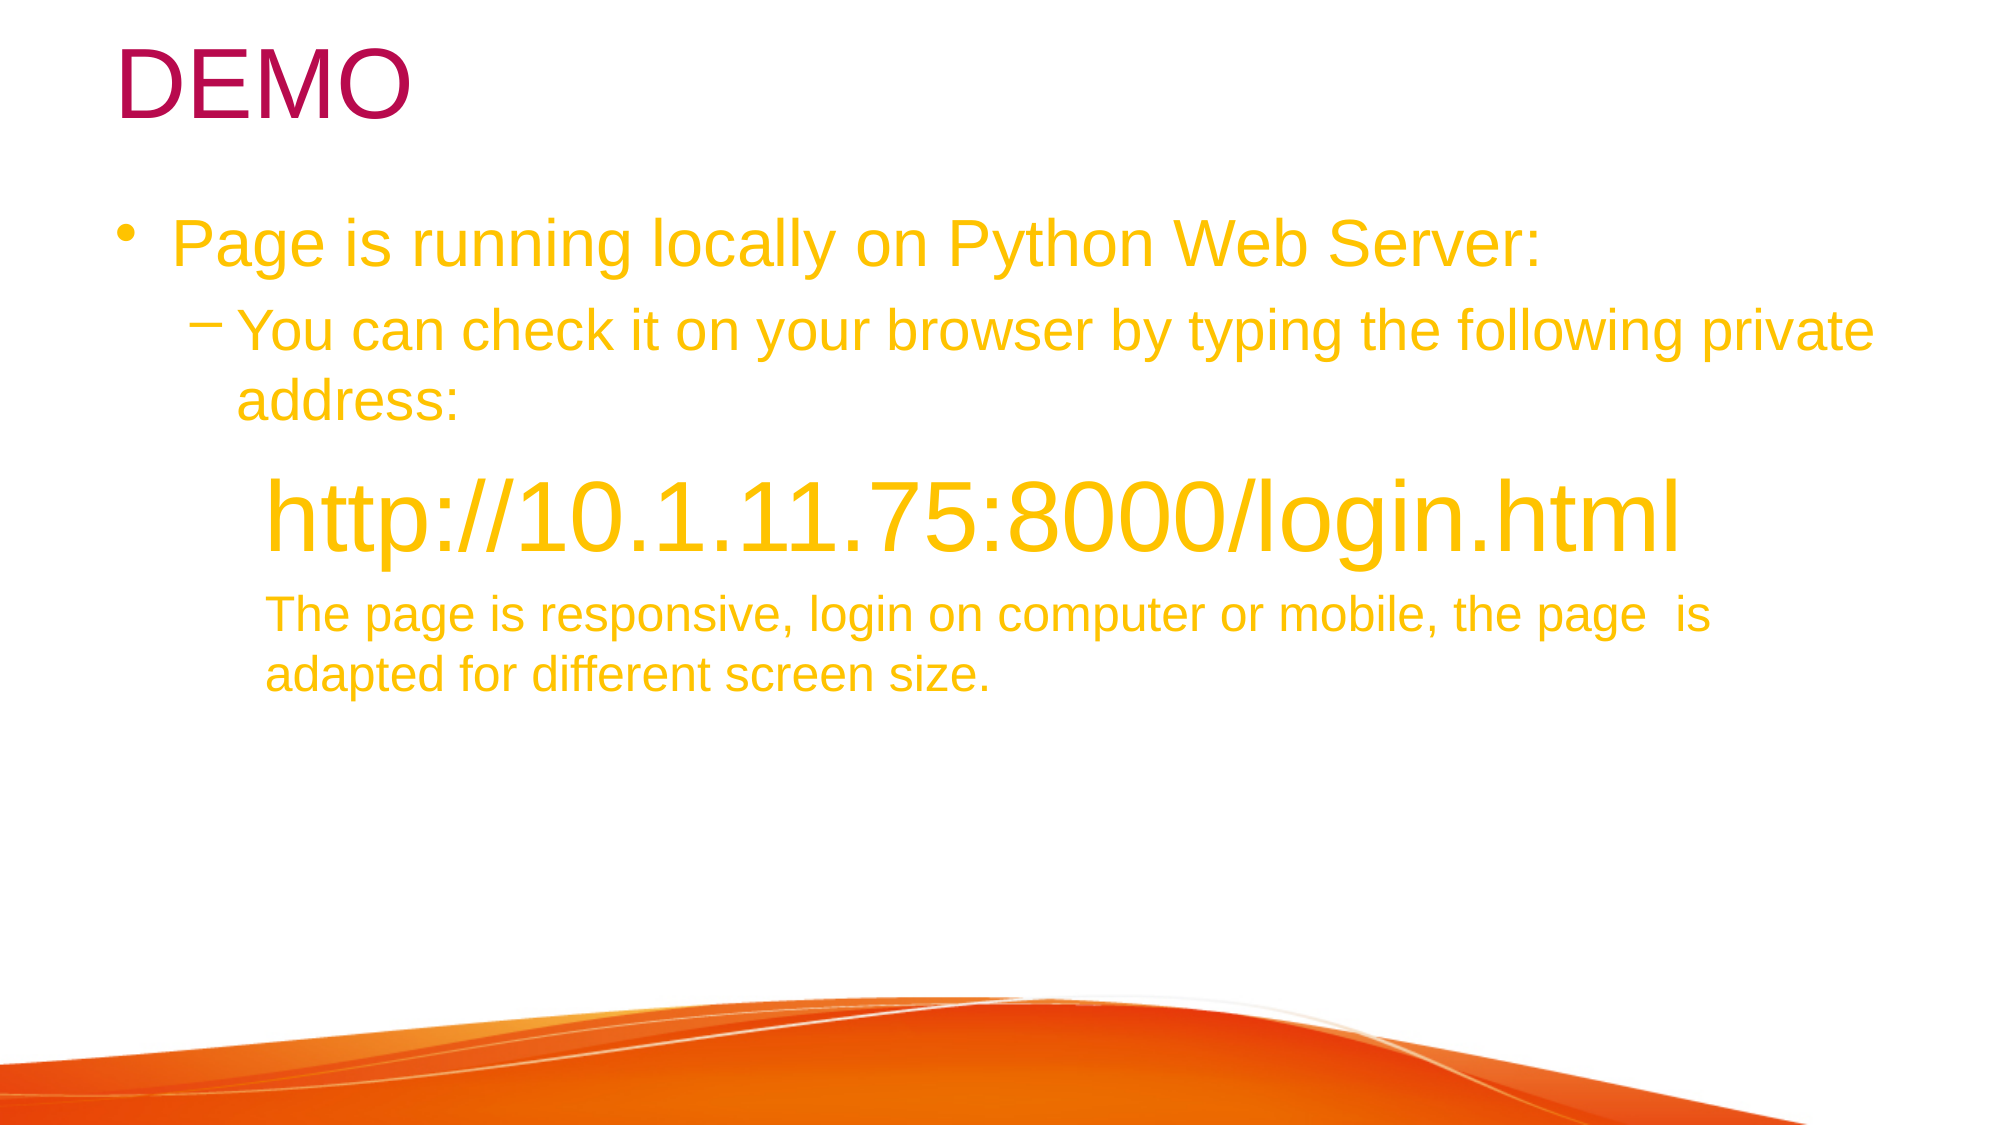

# DEMO
Page is running locally on Python Web Server:
You can check it on your browser by typing the following private address:
http://10.1.11.75:8000/login.html
The page is responsive, login on computer or mobile, the page  is adapted for different screen size.